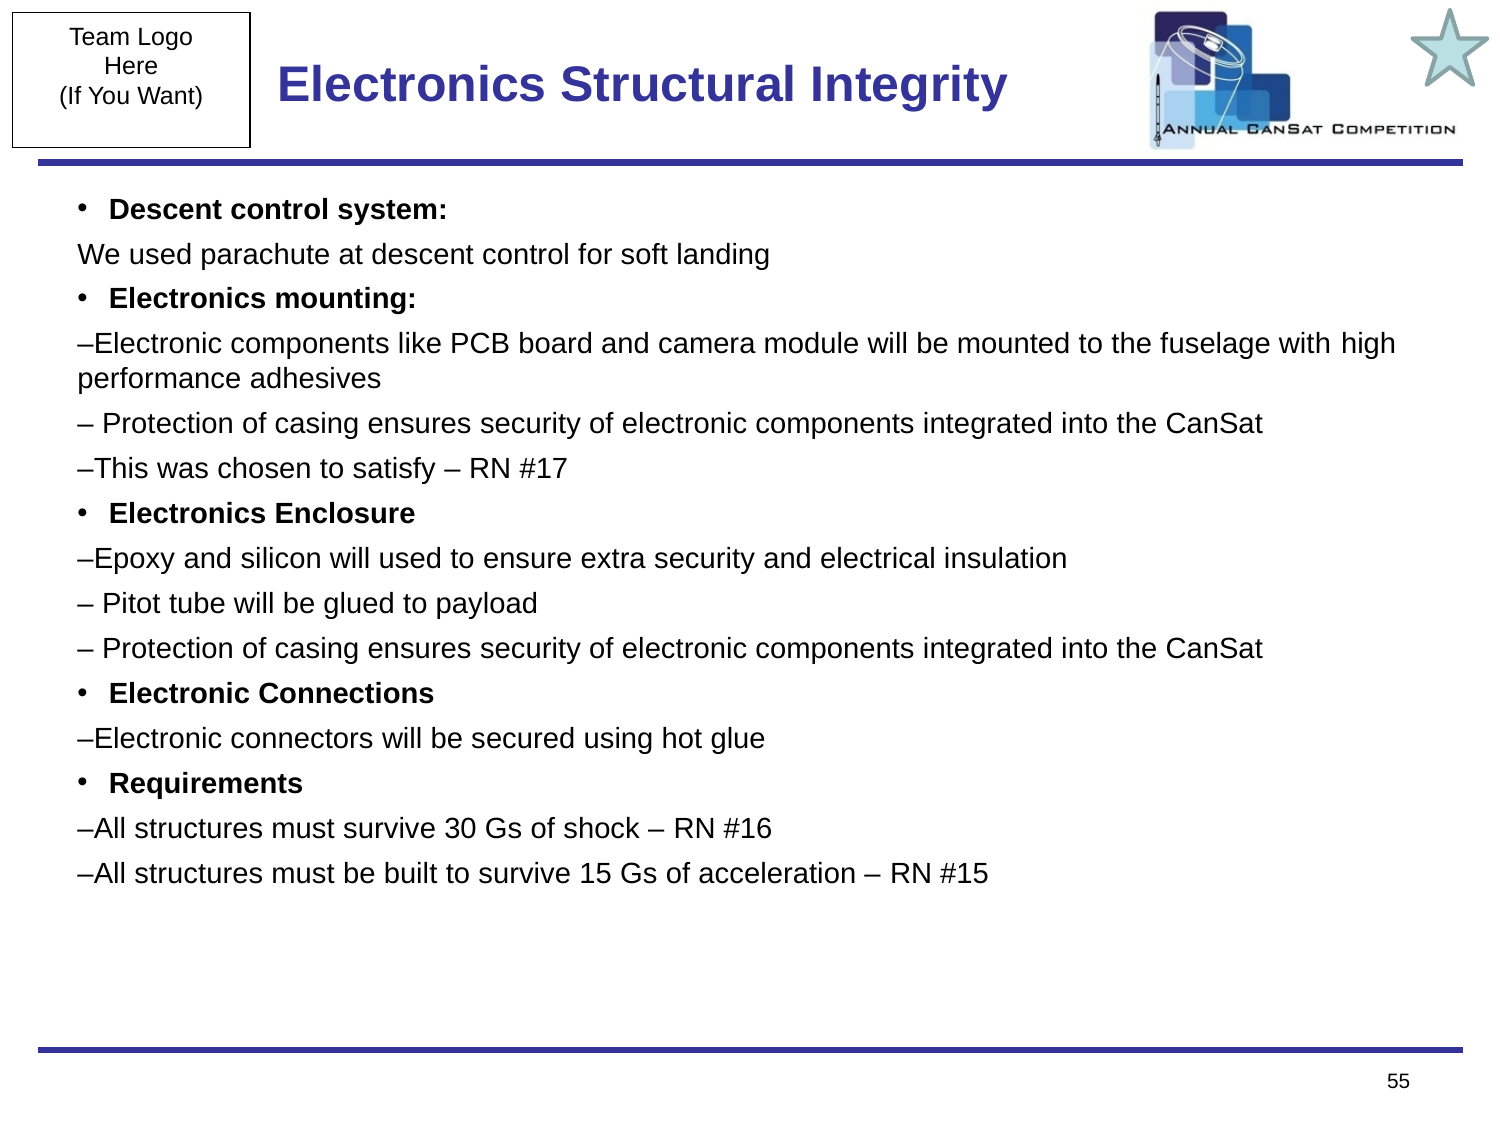

# Electronics Structural Integrity
Descent control system:
We used parachute at descent control for soft landing
Electronics mounting:
–Electronic components like PCB board and camera module will be mounted to the fuselage with high performance adhesives
– Protection of casing ensures security of electronic components integrated into the CanSat
–This was chosen to satisfy – RN #17
Electronics Enclosure
–Epoxy and silicon will used to ensure extra security and electrical insulation
– Pitot tube will be glued to payload
– Protection of casing ensures security of electronic components integrated into the CanSat
Electronic Connections
–Electronic connectors will be secured using hot glue
Requirements
–All structures must survive 30 Gs of shock – RN #16
–All structures must be built to survive 15 Gs of acceleration – RN #15

55